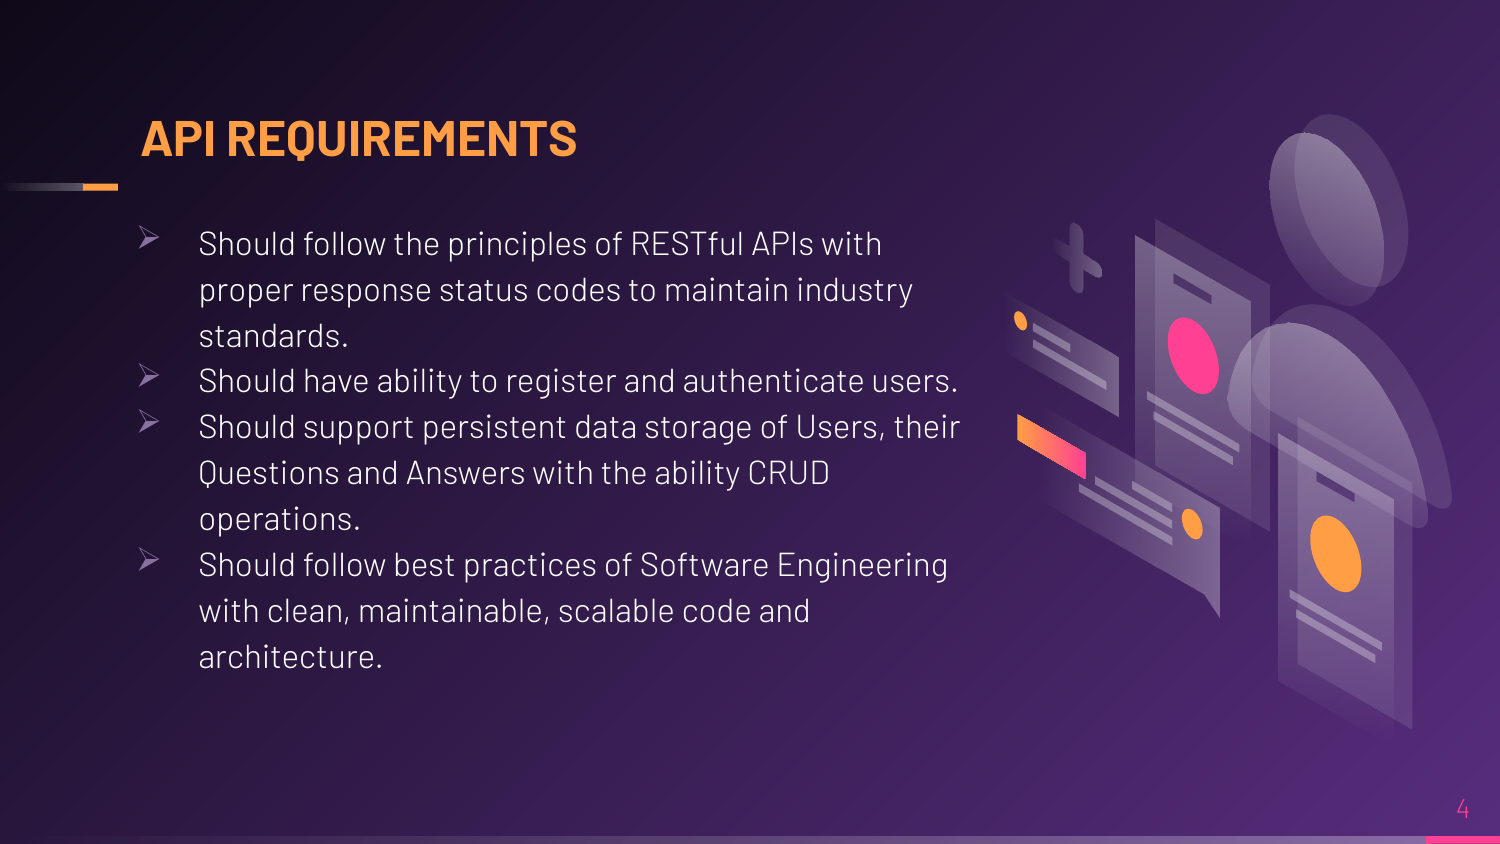

# API REQUIREMENTS

Should follow the principles of RESTful APIs with proper response status codes to maintain industry standards.
Should have ability to register and authenticate users.
Should support persistent data storage of Users, their Questions and Answers with the ability CRUD operations.
Should follow best practices of Software Engineering with clean, maintainable, scalable code and architecture.
4